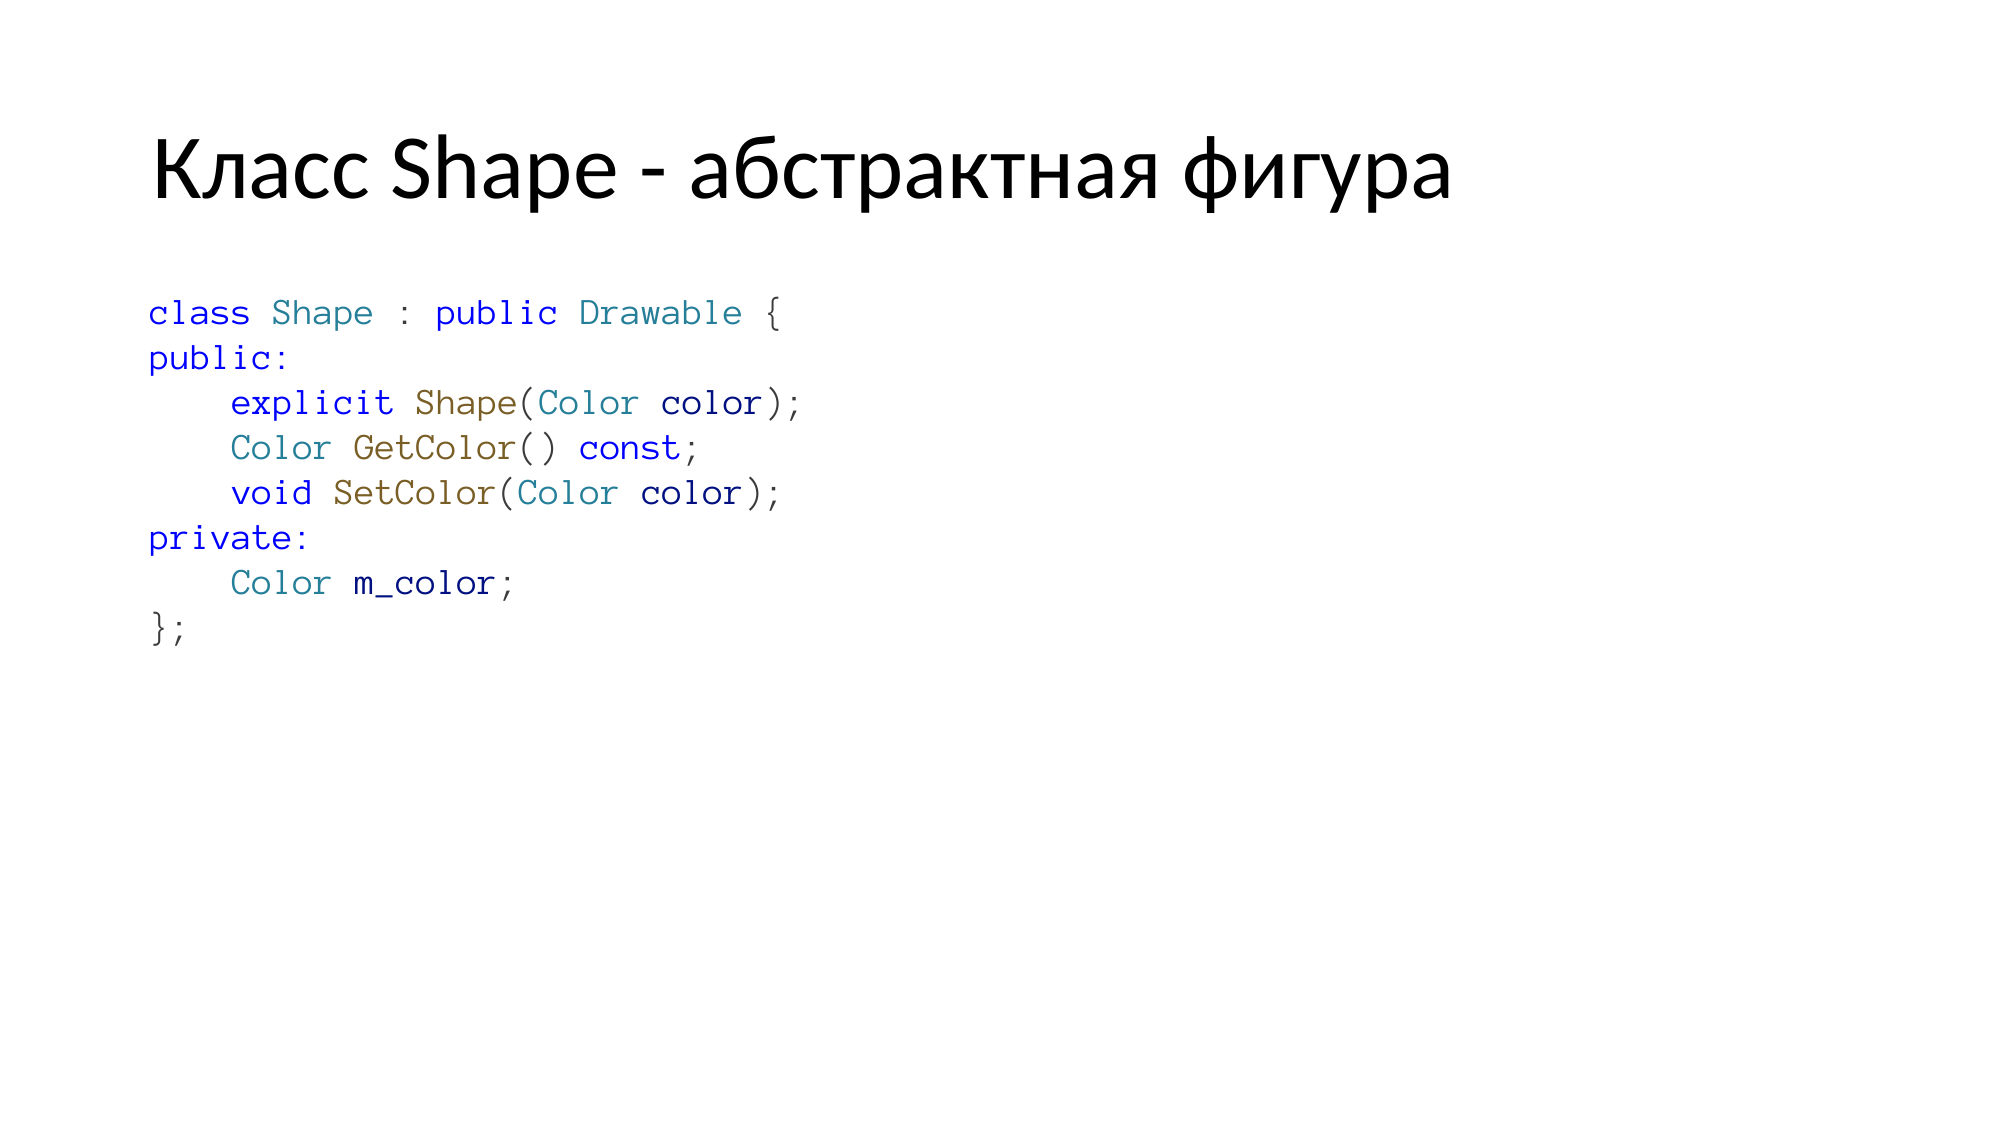

# Класс Shape - абстрактная фигура
class Shape : public Drawable {
public:
    explicit Shape(Color color);
    Color GetColor() const;
    void SetColor(Color color);
private:
    Color m_color;
};